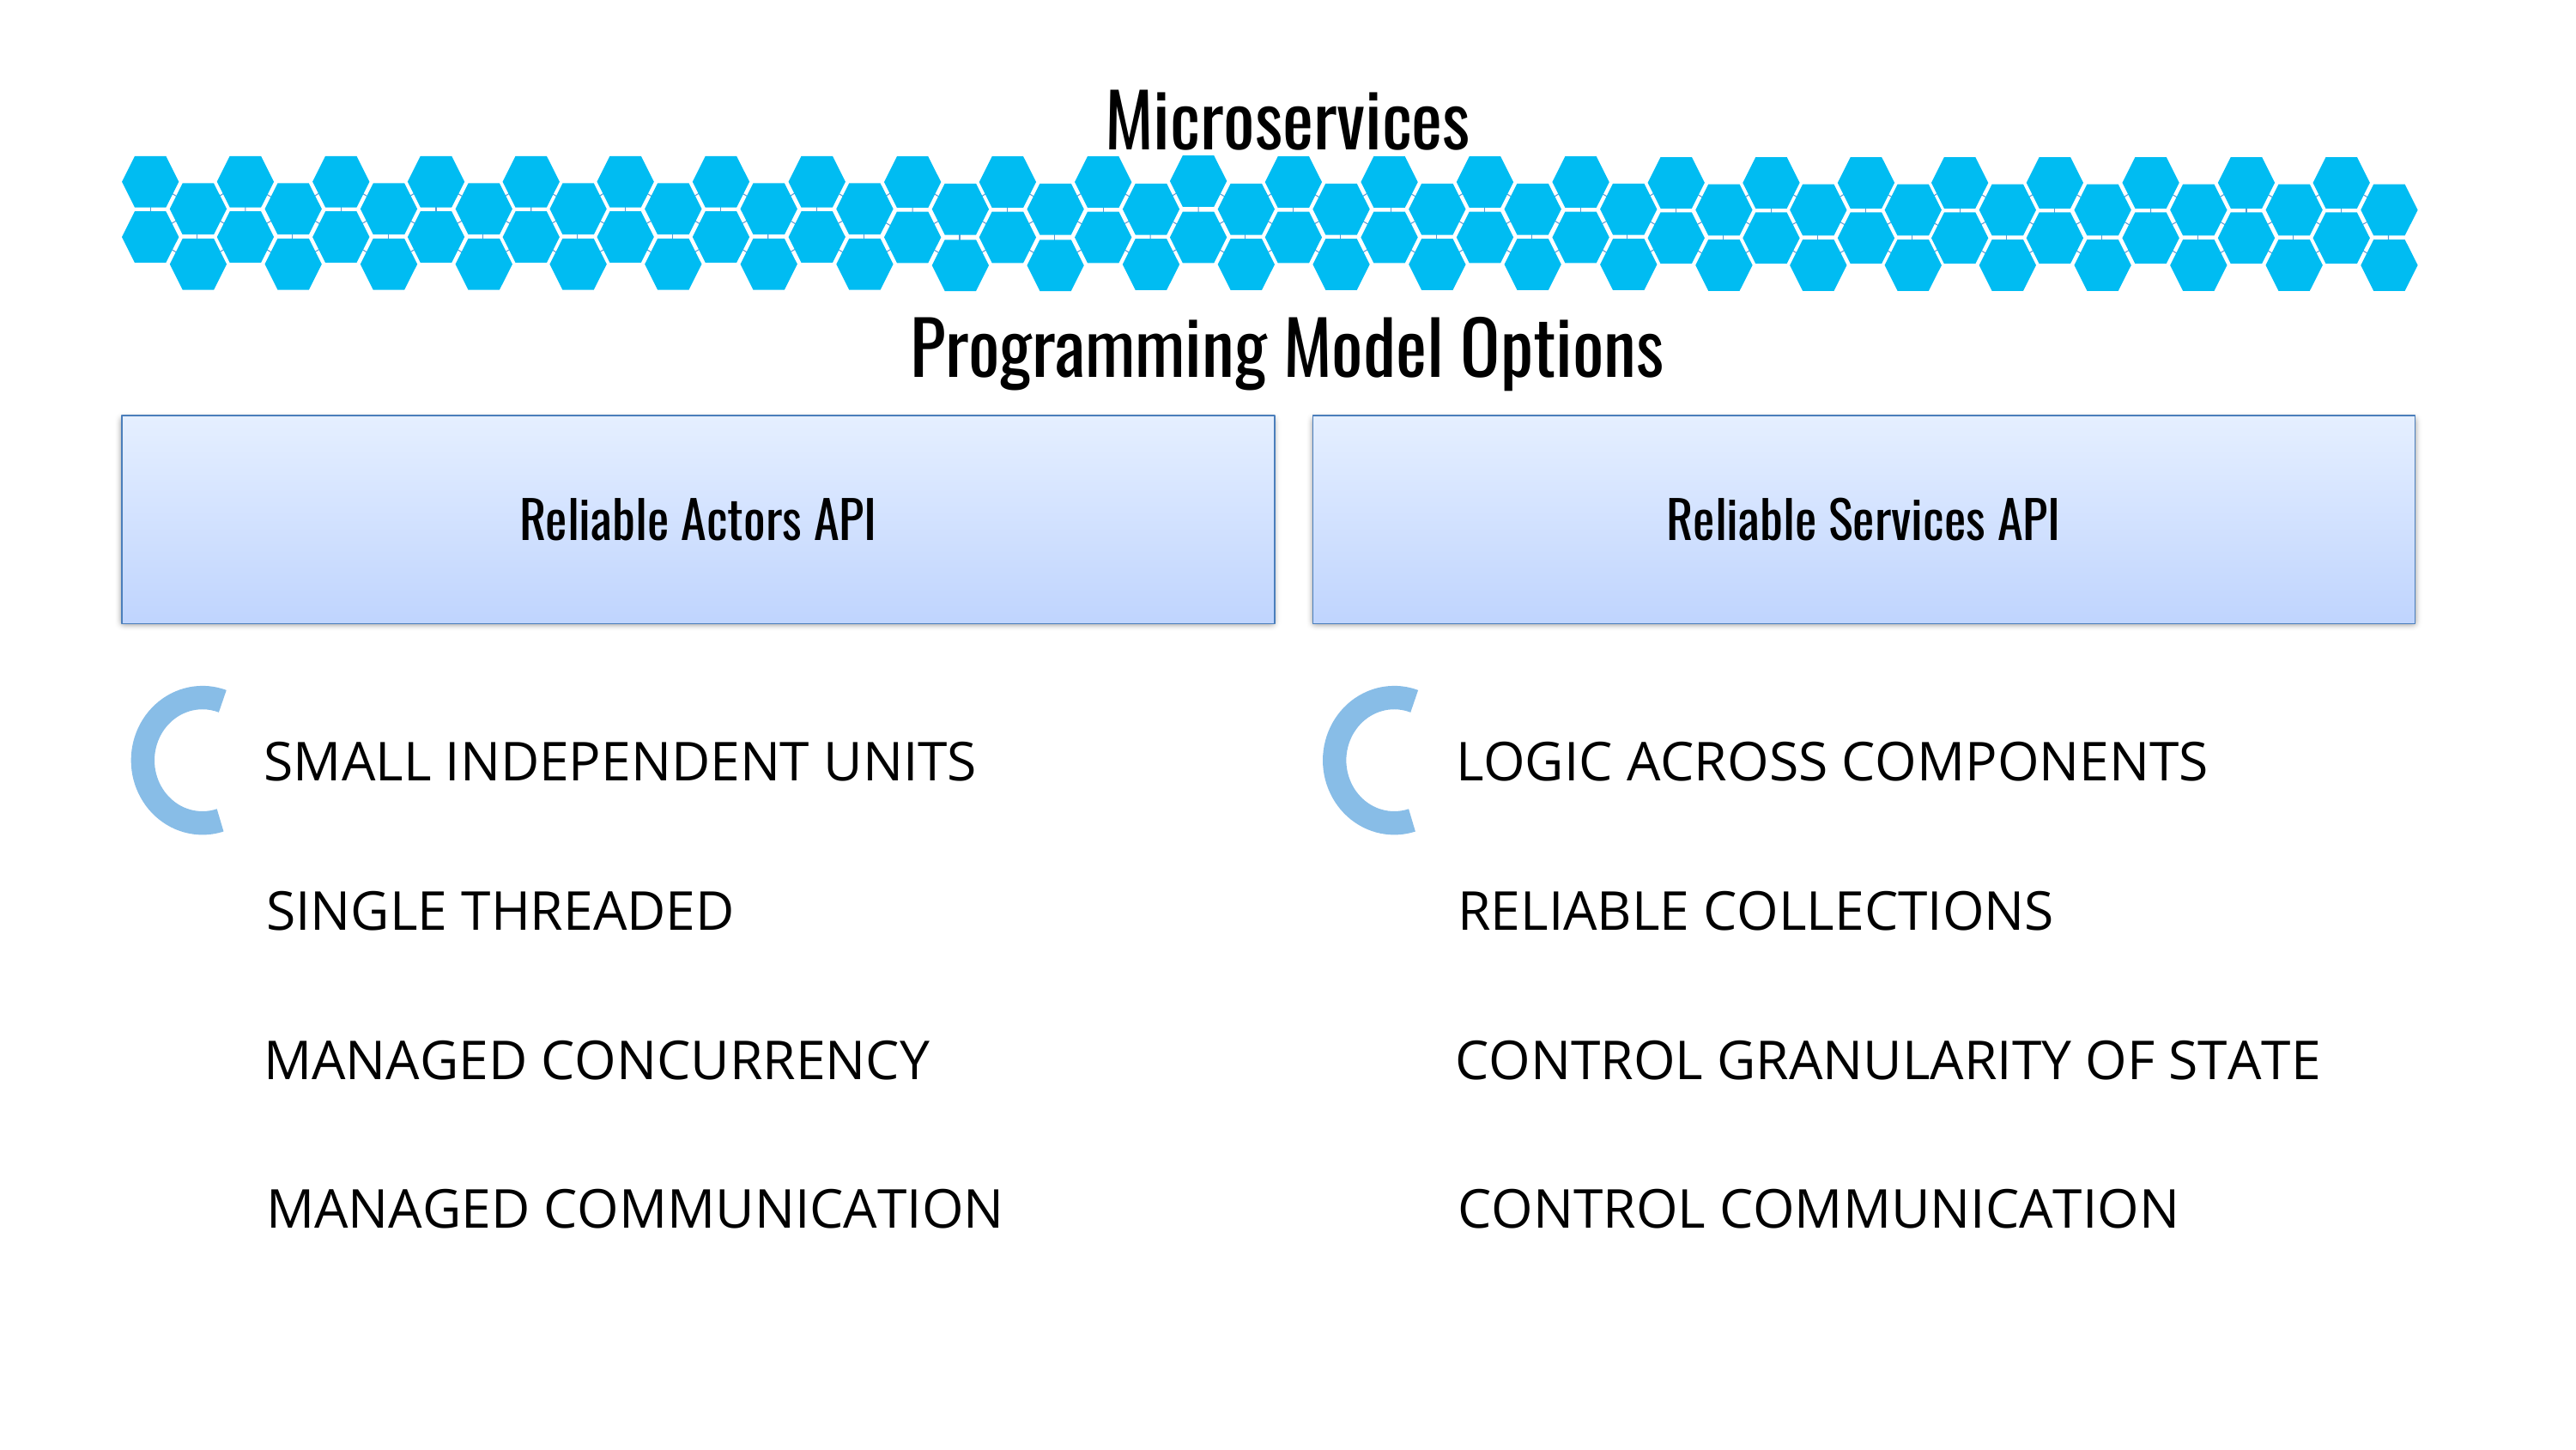

Microservices

Programming Model Options
Reliable Services API
Reliable Actors API

SMALL INDEPENDENT UNITS
LOGIC ACROSS COMPONENTS
SINGLE THREADED
RELIABLE COLLECTIONS
MANAGED CONCURRENCY
CONTROL GRANULARITY OF STATE
MANAGED COMMUNICATION
CONTROL COMMUNICATION